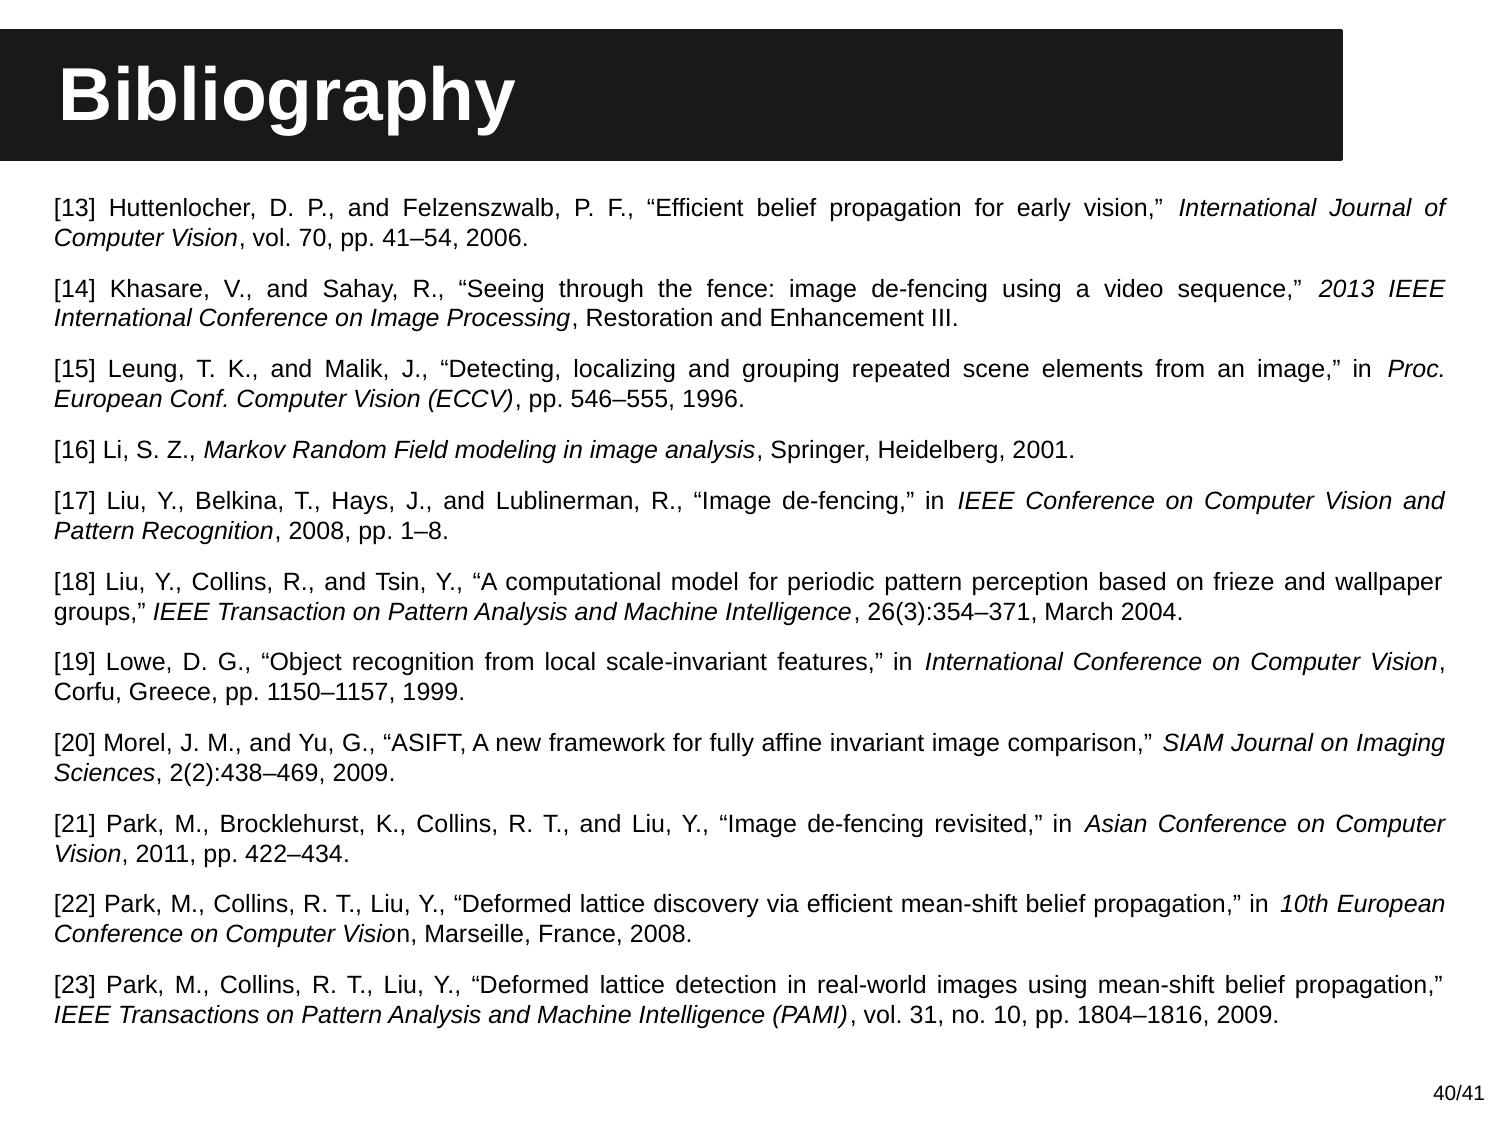

Bibliography

[13] Huttenlocher, D. P., and Felzenszwalb, P. F., “Efficient belief propagation for early vision,” International Journal of Computer Vision, vol. 70, pp. 41–54, 2006.
[14] Khasare, V., and Sahay, R., “Seeing through the fence: image de-fencing using a video sequence,” 2013 IEEE International Conference on Image Processing, Restoration and Enhancement III.
[15] Leung, T. K., and Malik, J., “Detecting, localizing and grouping repeated scene elements from an image,” in Proc. European Conf. Computer Vision (ECCV), pp. 546–555, 1996.
[16] Li, S. Z., Markov Random Field modeling in image analysis, Springer, Heidelberg, 2001.
[17] Liu, Y., Belkina, T., Hays, J., and Lublinerman, R., “Image de-fencing,” in IEEE Conference on Computer Vision and Pattern Recognition, 2008, pp. 1–8.
[18] Liu, Y., Collins, R., and Tsin, Y., “A computational model for periodic pattern perception based on frieze and wallpaper groups,” IEEE Transaction on Pattern Analysis and Machine Intelligence, 26(3):354–371, March 2004.
[19] Lowe, D. G., “Object recognition from local scale-invariant features,” in International Conference on Computer Vision, Corfu, Greece, pp. 1150–1157, 1999.
[20] Morel, J. M., and Yu, G., “ASIFT, A new framework for fully affine invariant image comparison,” SIAM Journal on Imaging Sciences, 2(2):438–469, 2009.
[21] Park, M., Brocklehurst, K., Collins, R. T., and Liu, Y., “Image de-fencing revisited,” in Asian Conference on Computer Vision, 2011, pp. 422–434.
[22] Park, M., Collins, R. T., Liu, Y., “Deformed lattice discovery via efficient mean-shift belief propagation,” in 10th European Conference on Computer Vision, Marseille, France, 2008.
[23] Park, M., Collins, R. T., Liu, Y., “Deformed lattice detection in real-world images using mean-shift belief propagation,” IEEE Transactions on Pattern Analysis and Machine Intelligence (PAMI), vol. 31, no. 10, pp. 1804–1816, 2009.
40/41